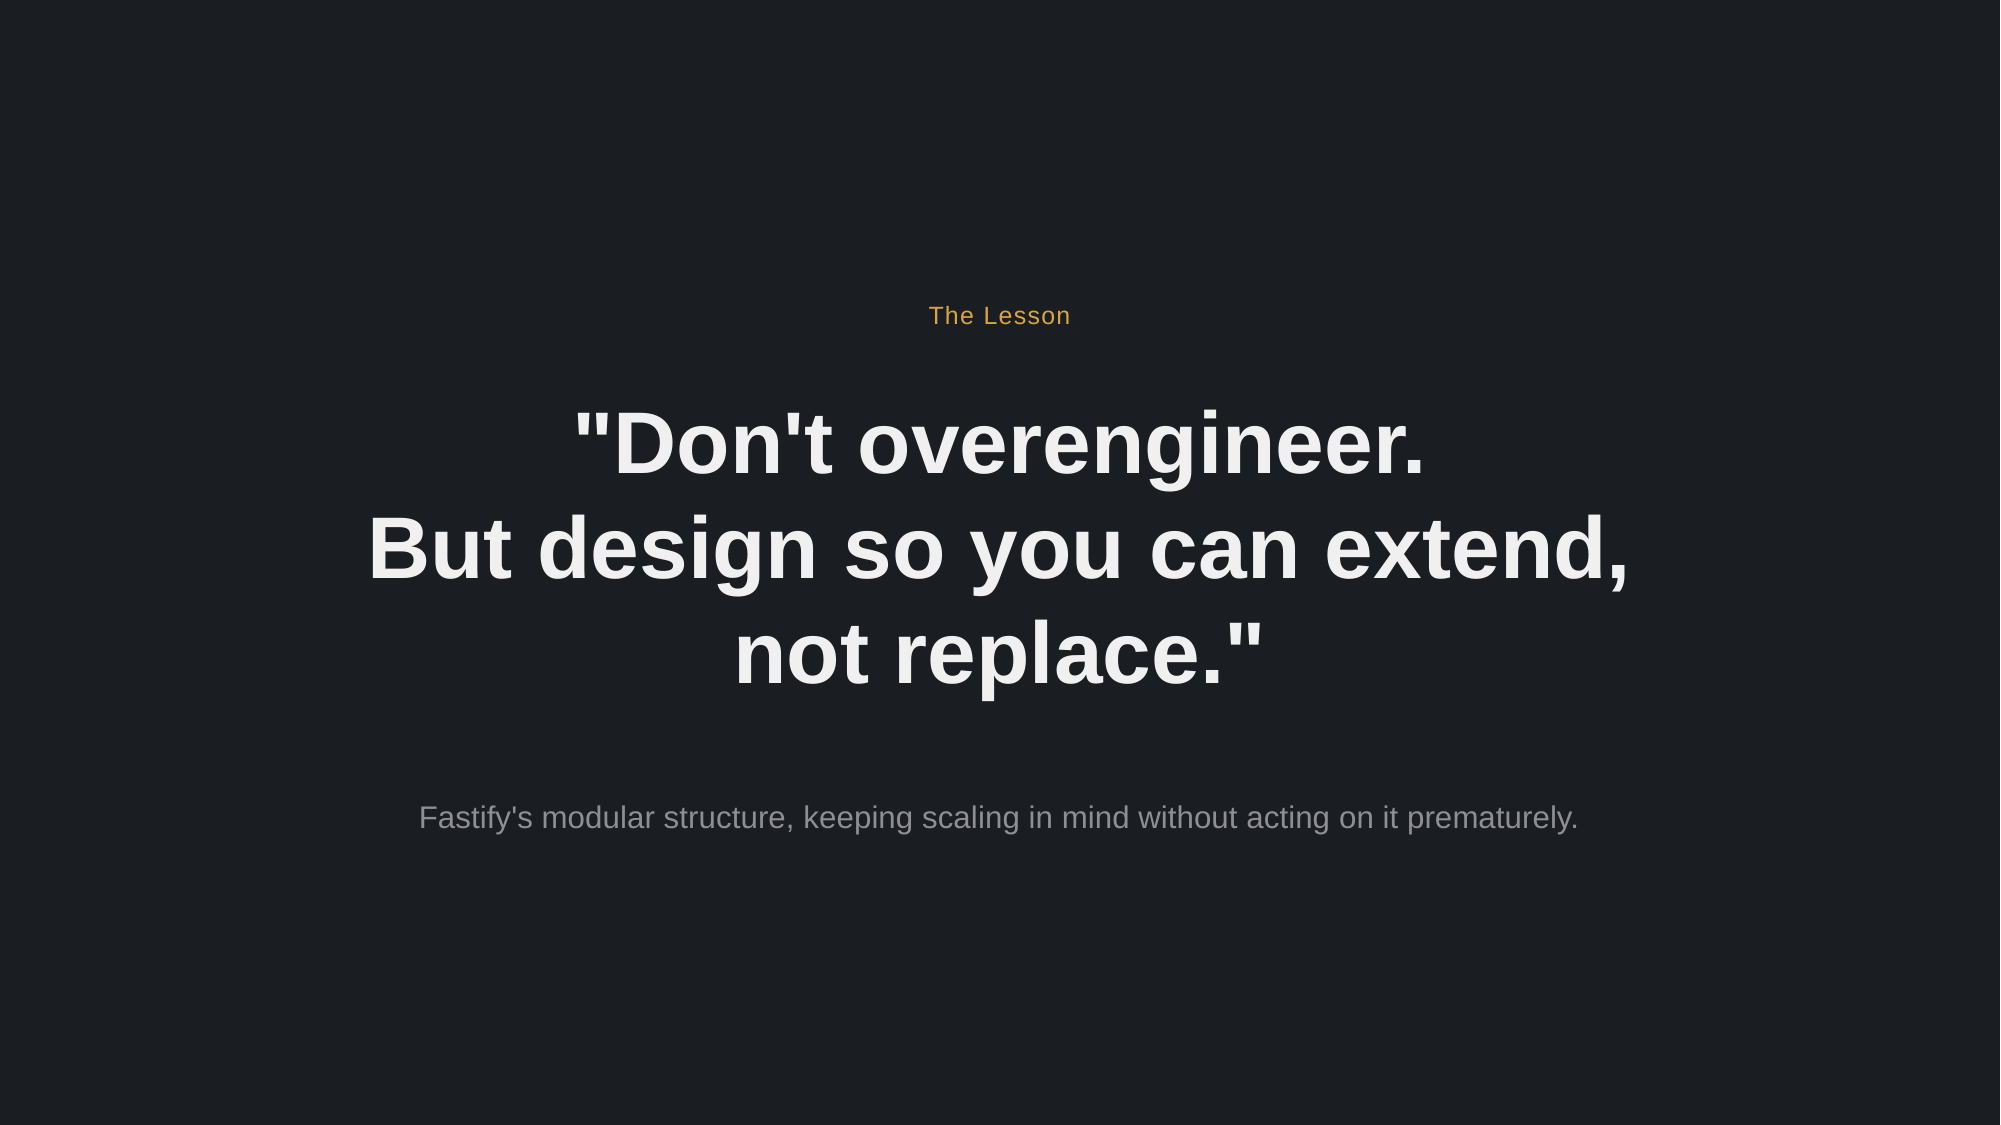

The Lesson
"Don't overengineer.
But design so you can extend,
not replace."
Fastify's modular structure, keeping scaling in mind without acting on it prematurely.